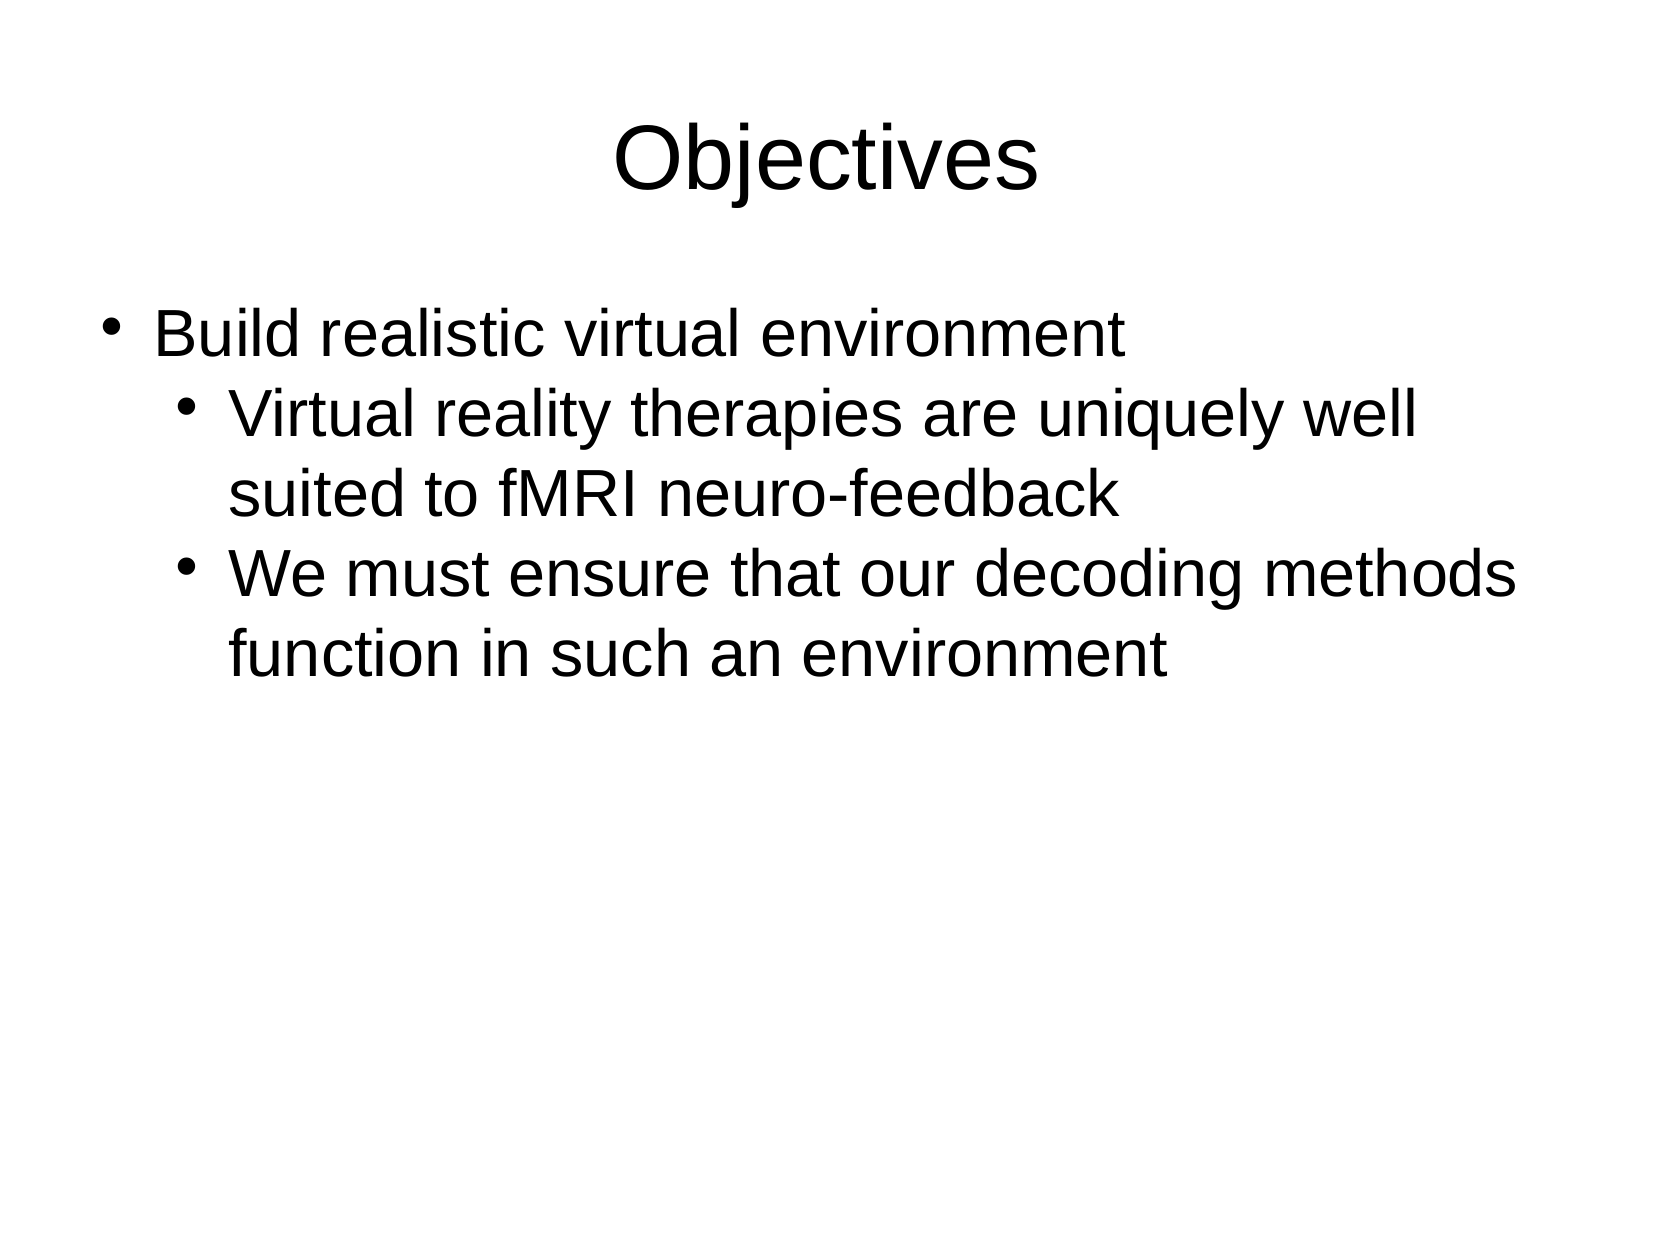

Objectives
Build realistic virtual environment
Virtual reality therapies are uniquely well suited to fMRI neuro-feedback
We must ensure that our decoding methods function in such an environment